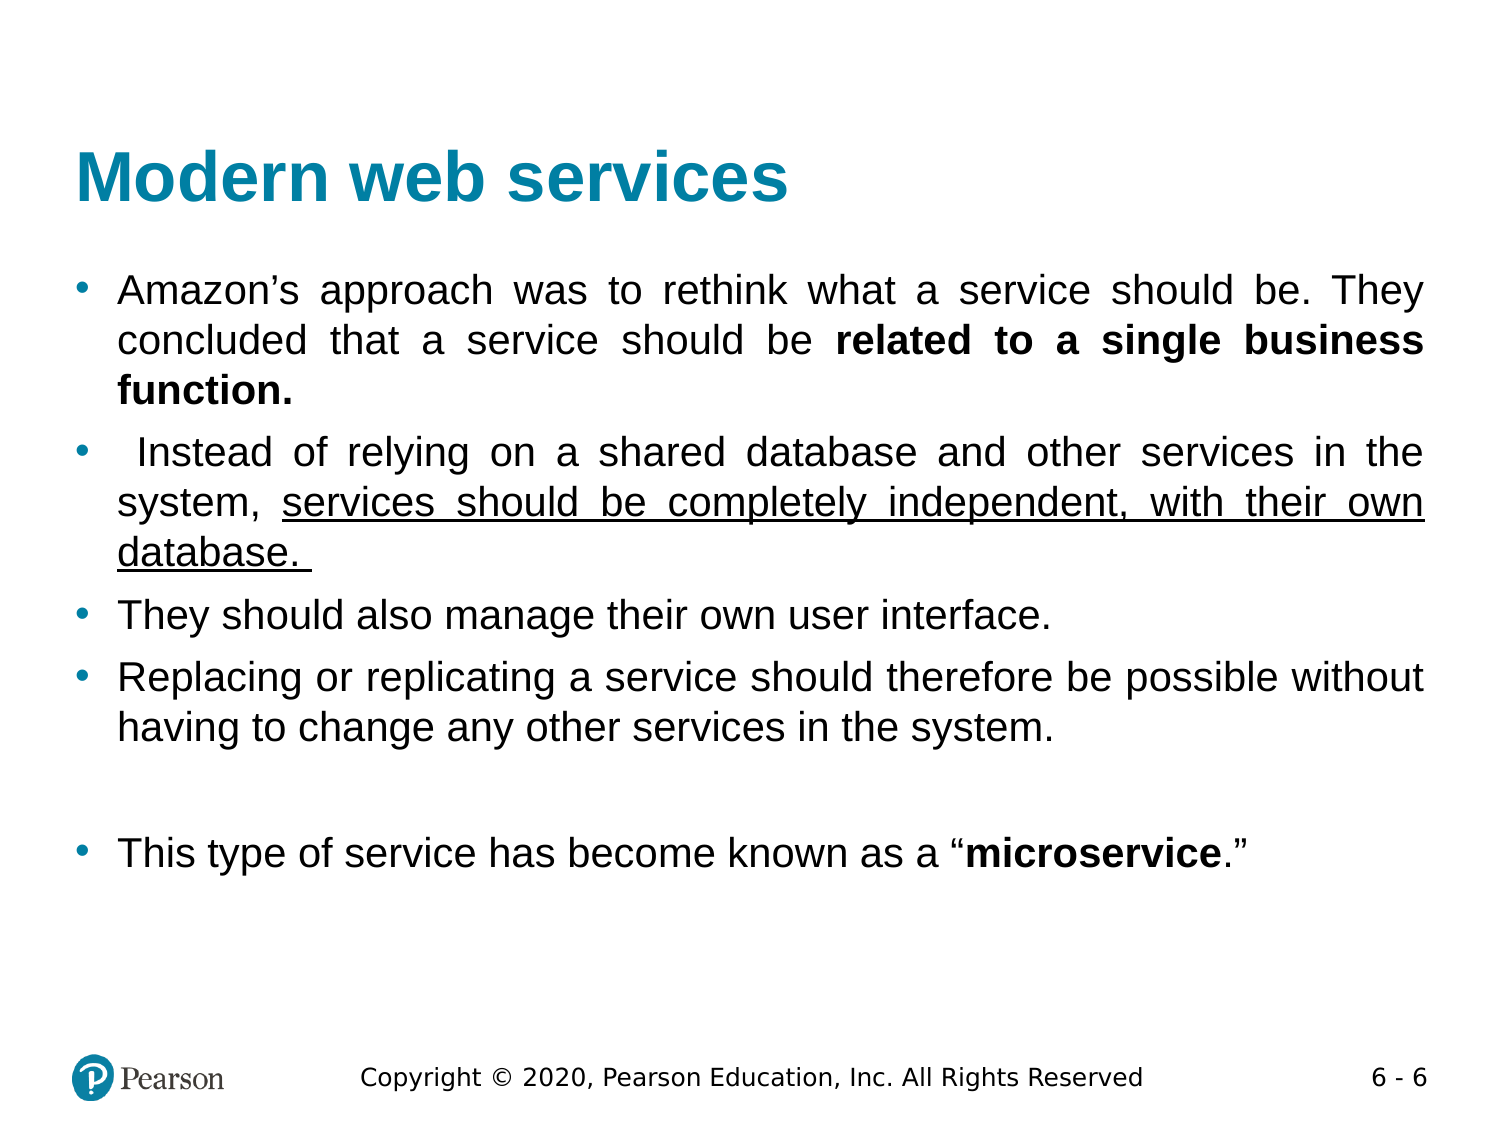

# Modern web services
Amazon’s approach was to rethink what a service should be. They concluded that a service should be related to a single business function.
 Instead of relying on a shared database and other services in the system, services should be completely independent, with their own database.
They should also manage their own user interface.
Replacing or replicating a service should therefore be possible without having to change any other services in the system.

This type of service has become known as a “microservice.”